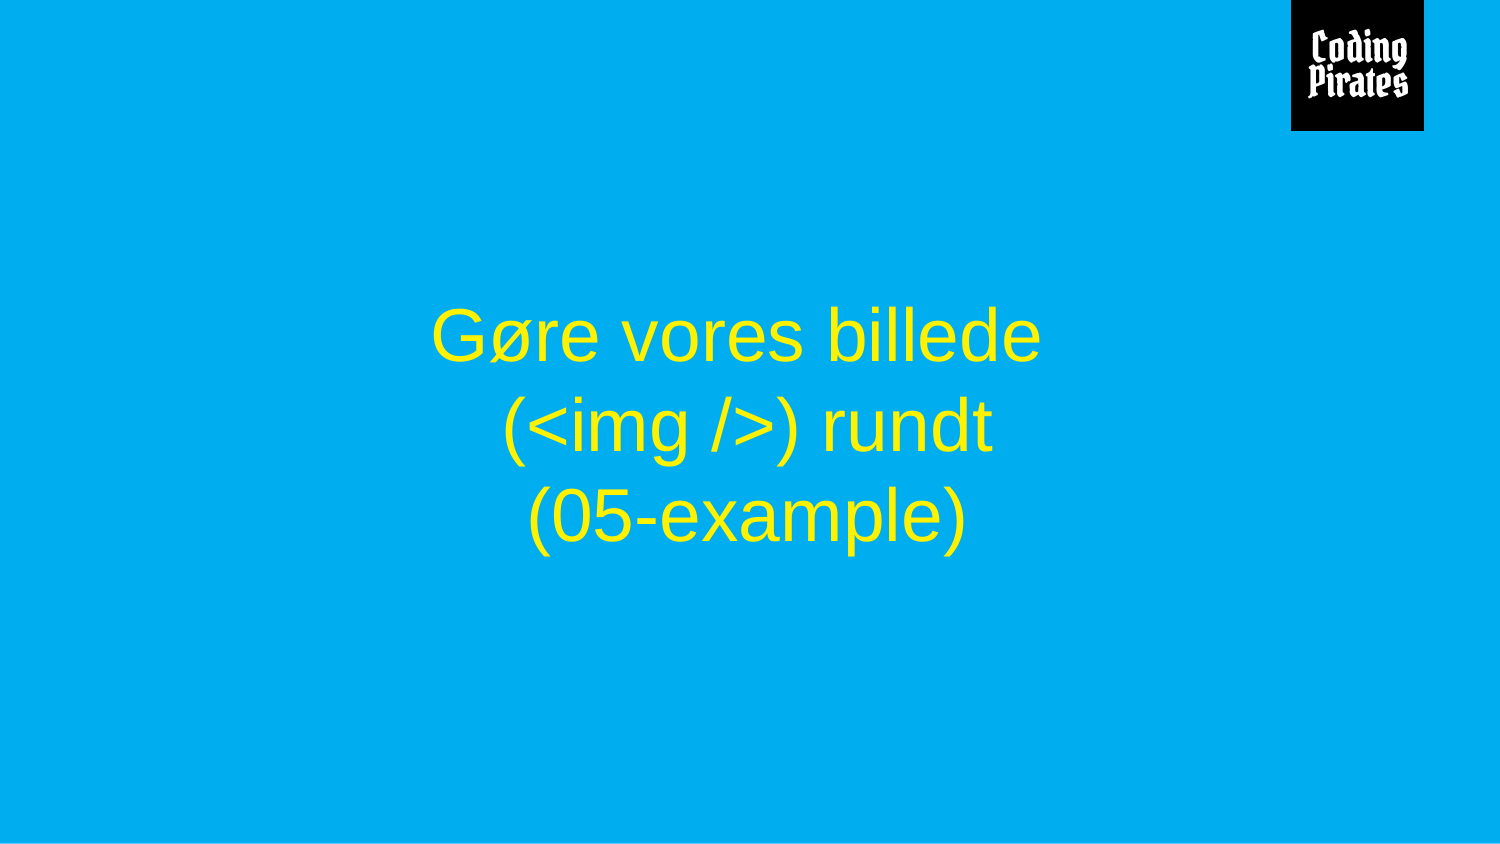

# Gøre vores billede
(<img />) rundt
(05-example)